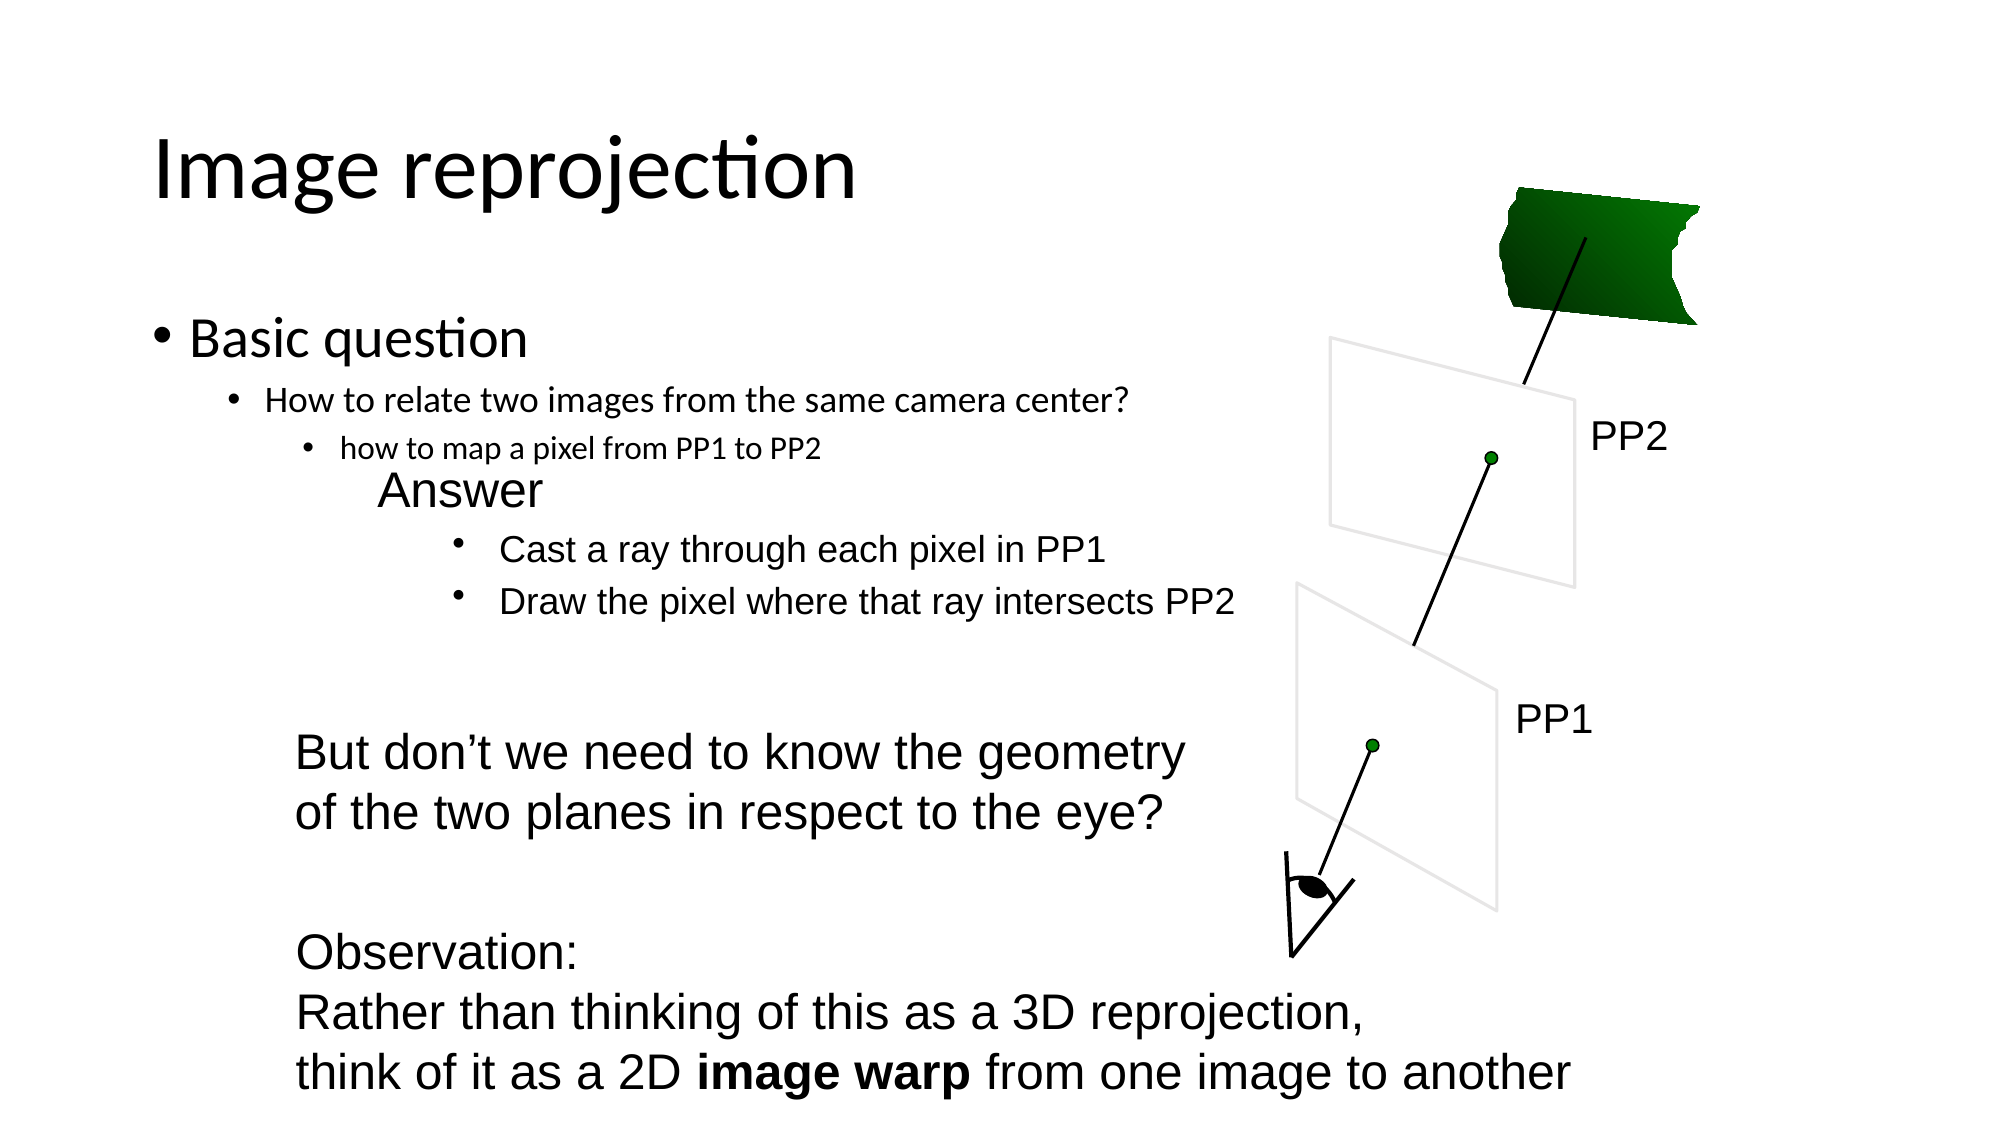

# Image reprojection

Basic question
How to relate two images from the same camera center?
how to map a pixel from PP1 to PP2

PP2
Answer
Cast a ray through each pixel in PP1
Draw the pixel where that ray intersects PP2

PP1
But don’t we need to know the geometry
of the two planes in respect to the eye?

Observation:
Rather than thinking of this as a 3D reprojection,
think of it as a 2D image warp from one image to another